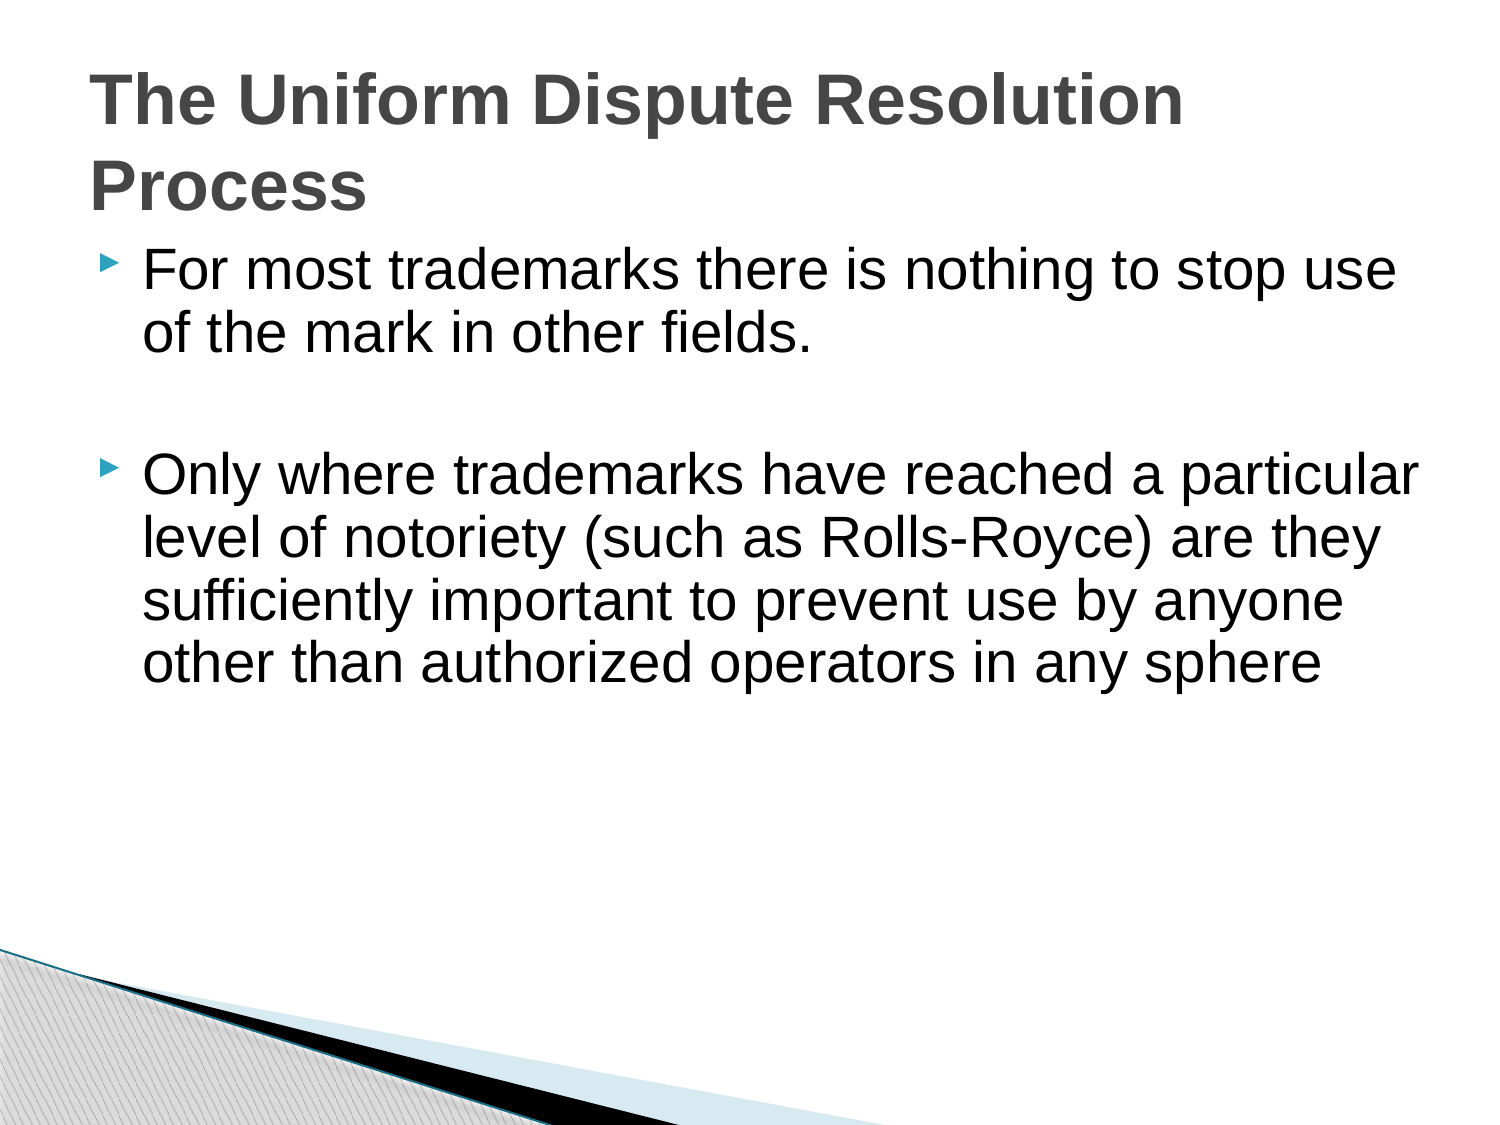

# The Uniform Dispute Resolution Process
For most trademarks there is nothing to stop use of the mark in other fields.

Only where trademarks have reached a particular level of notoriety (such as Rolls-Royce) are they sufficiently important to prevent use by anyone other than authorized operators in any sphere